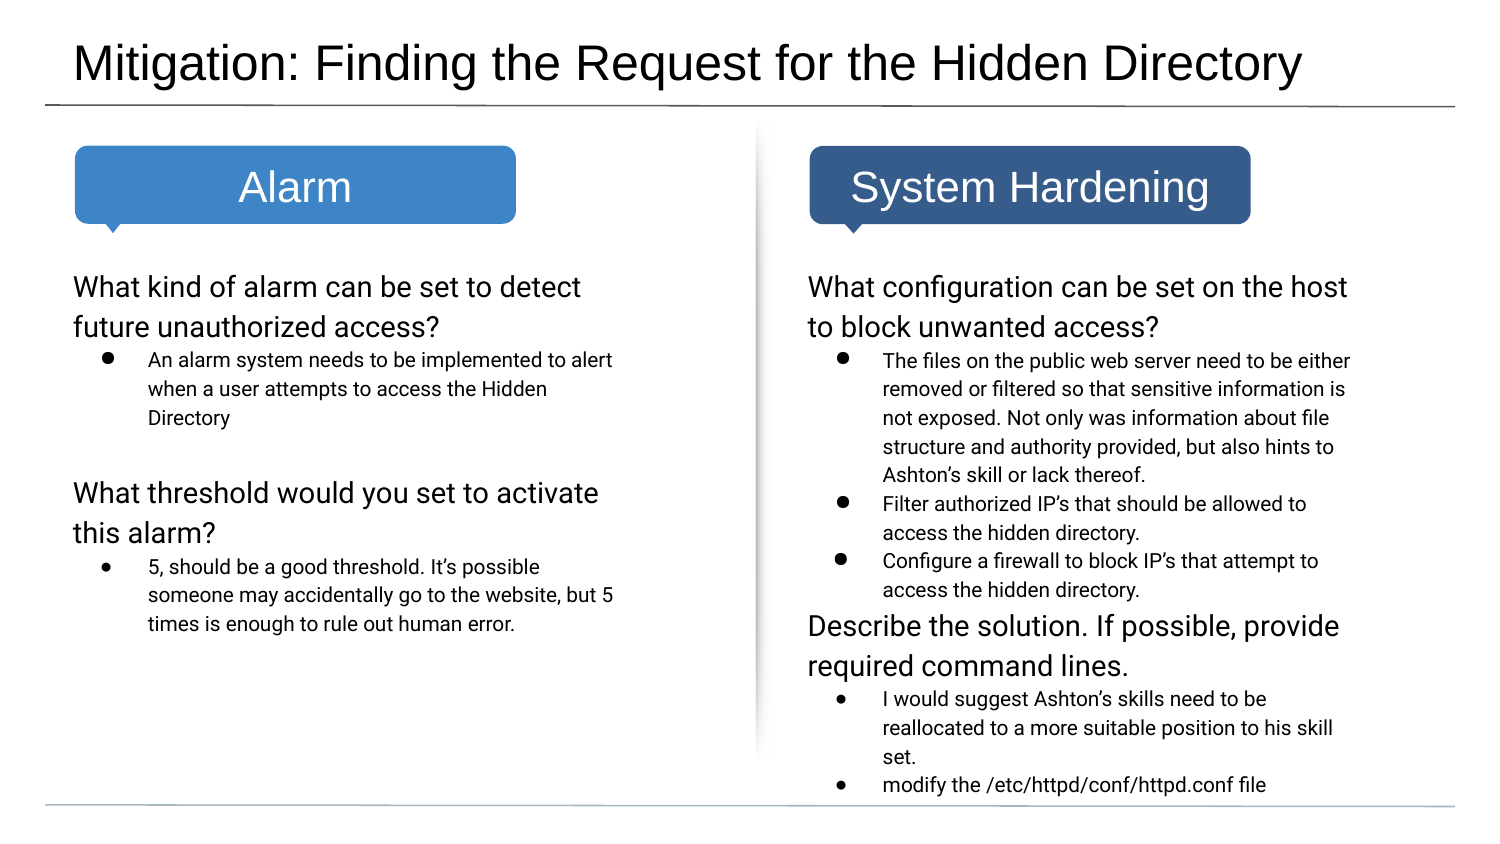

# Mitigation: Finding the Request for the Hidden Directory
What kind of alarm can be set to detect future unauthorized access?
An alarm system needs to be implemented to alert when a user attempts to access the Hidden Directory

What threshold would you set to activate this alarm?
5, should be a good threshold. It’s possible someone may accidentally go to the website, but 5 times is enough to rule out human error.

What configuration can be set on the host to block unwanted access?
The files on the public web server need to be either removed or filtered so that sensitive information is not exposed. Not only was information about file structure and authority provided, but also hints to Ashton’s skill or lack thereof.
Filter authorized IP’s that should be allowed to access the hidden directory.
Configure a firewall to block IP’s that attempt to access the hidden directory.
Describe the solution. If possible, provide required command lines.
I would suggest Ashton’s skills need to be reallocated to a more suitable position to his skill set.
modify the /etc/httpd/conf/httpd.conf file